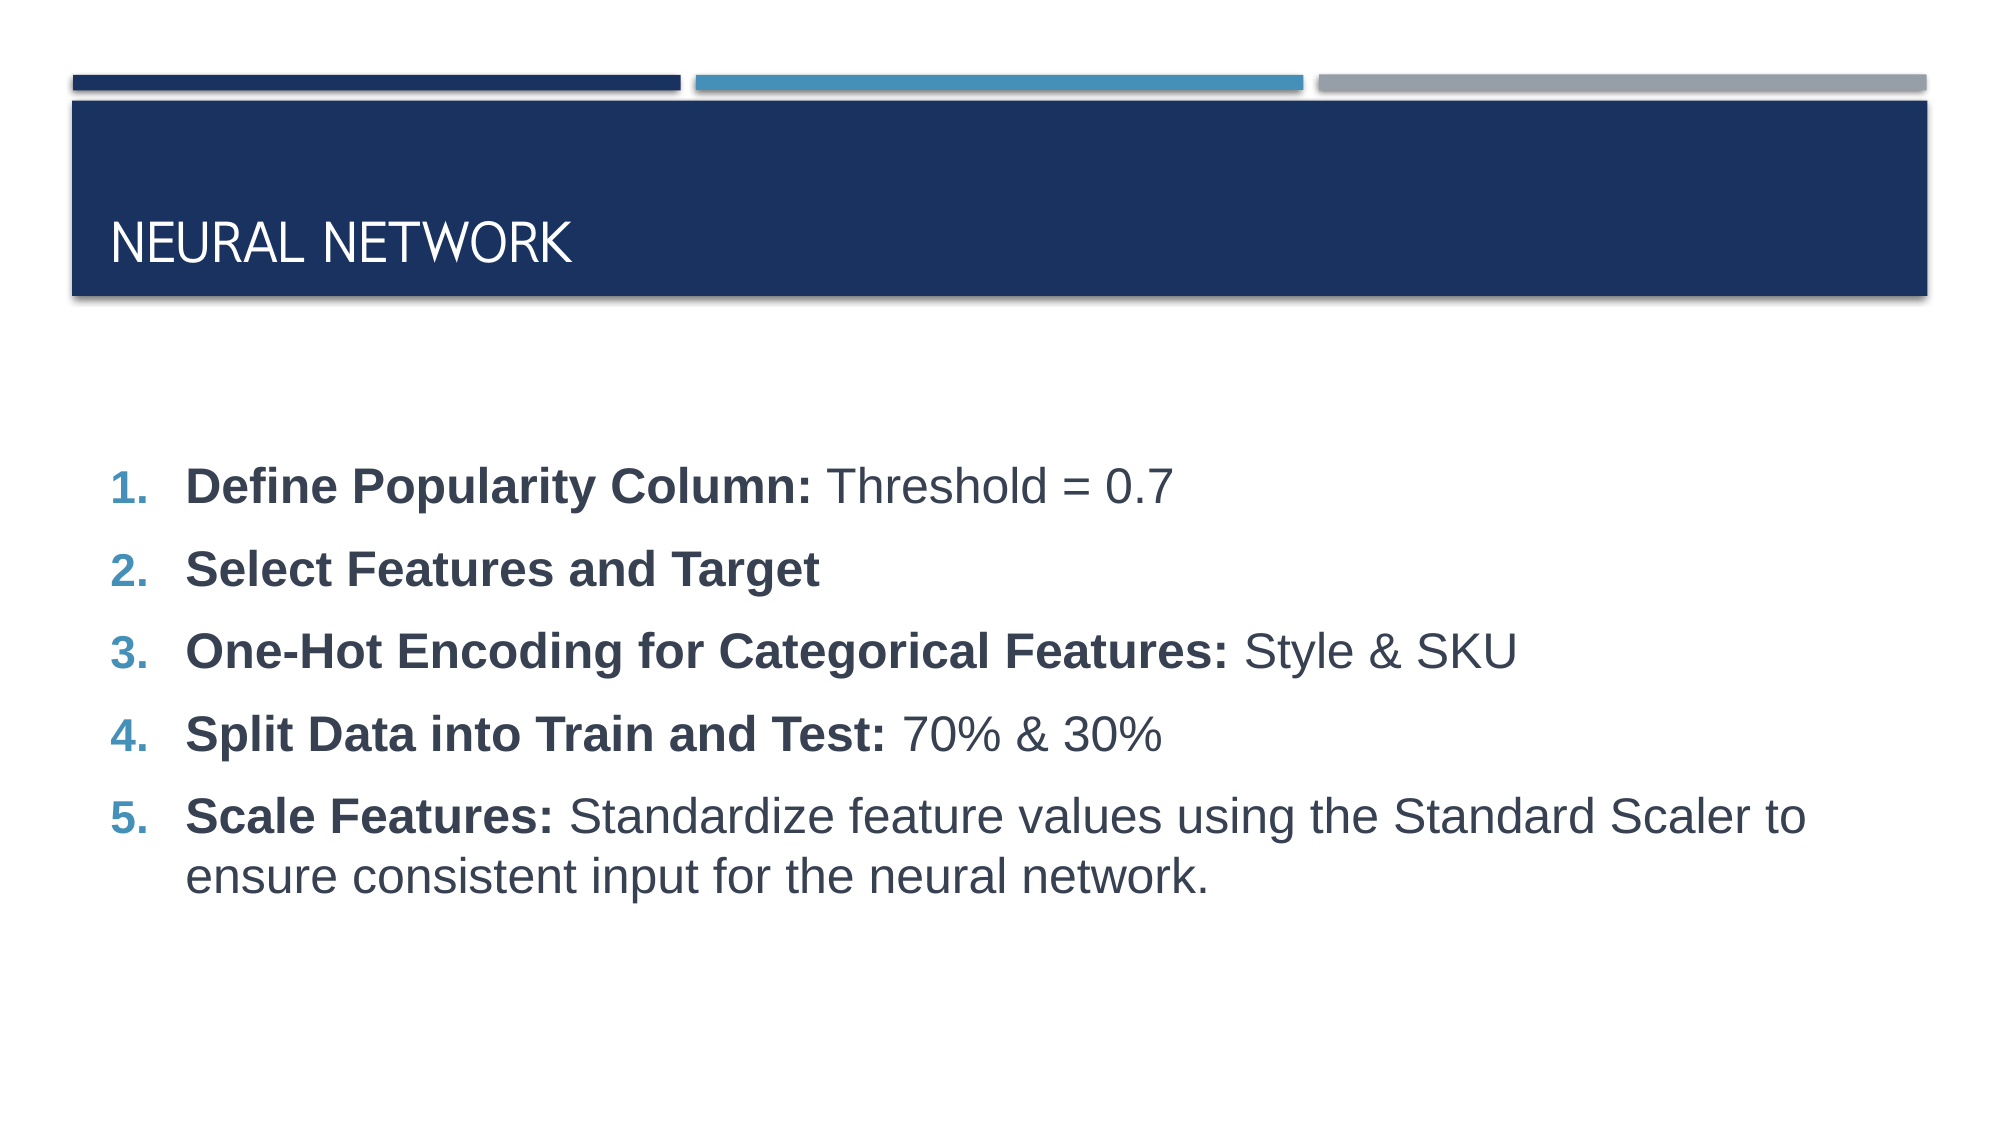

# NEURAL NETWORK
Define Popularity Column: Threshold = 0.7
Select Features and Target
One-Hot Encoding for Categorical Features: Style & SKU
Split Data into Train and Test: 70% & 30%
Scale Features: Standardize feature values using the Standard Scaler to ensure consistent input for the neural network.